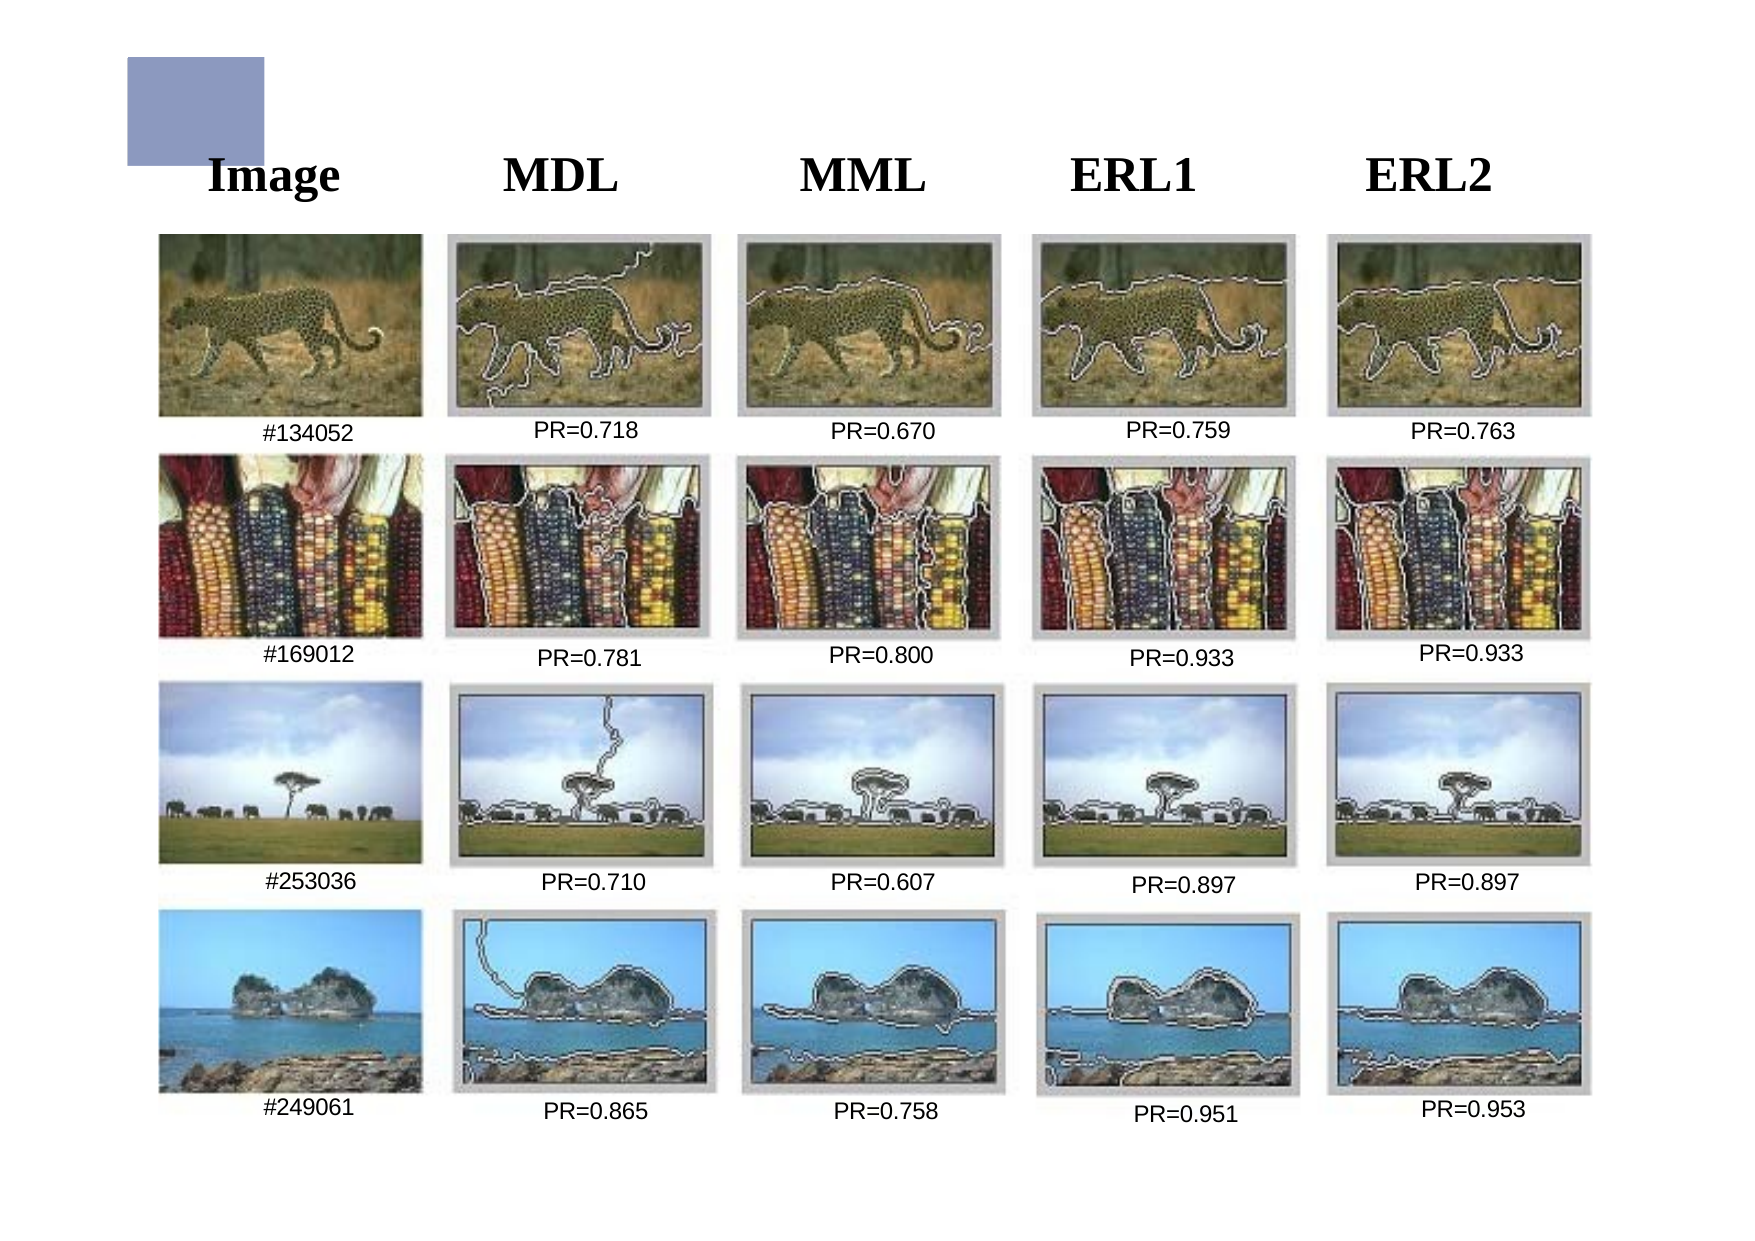

# Image
MDL
MML
ERL1
ERL2

PR=0.718
PR=0.759
PR=0.670
PR=0.763
#134052
PR=0.933
#169012
PR=0.800
PR=0.781
PR=0.933
#253036
PR=0.710
PR=0.607
PR=0.897
PR=0.897
#249061
PR=0.953
PR=0.865
PR=0.758
PR=0.951